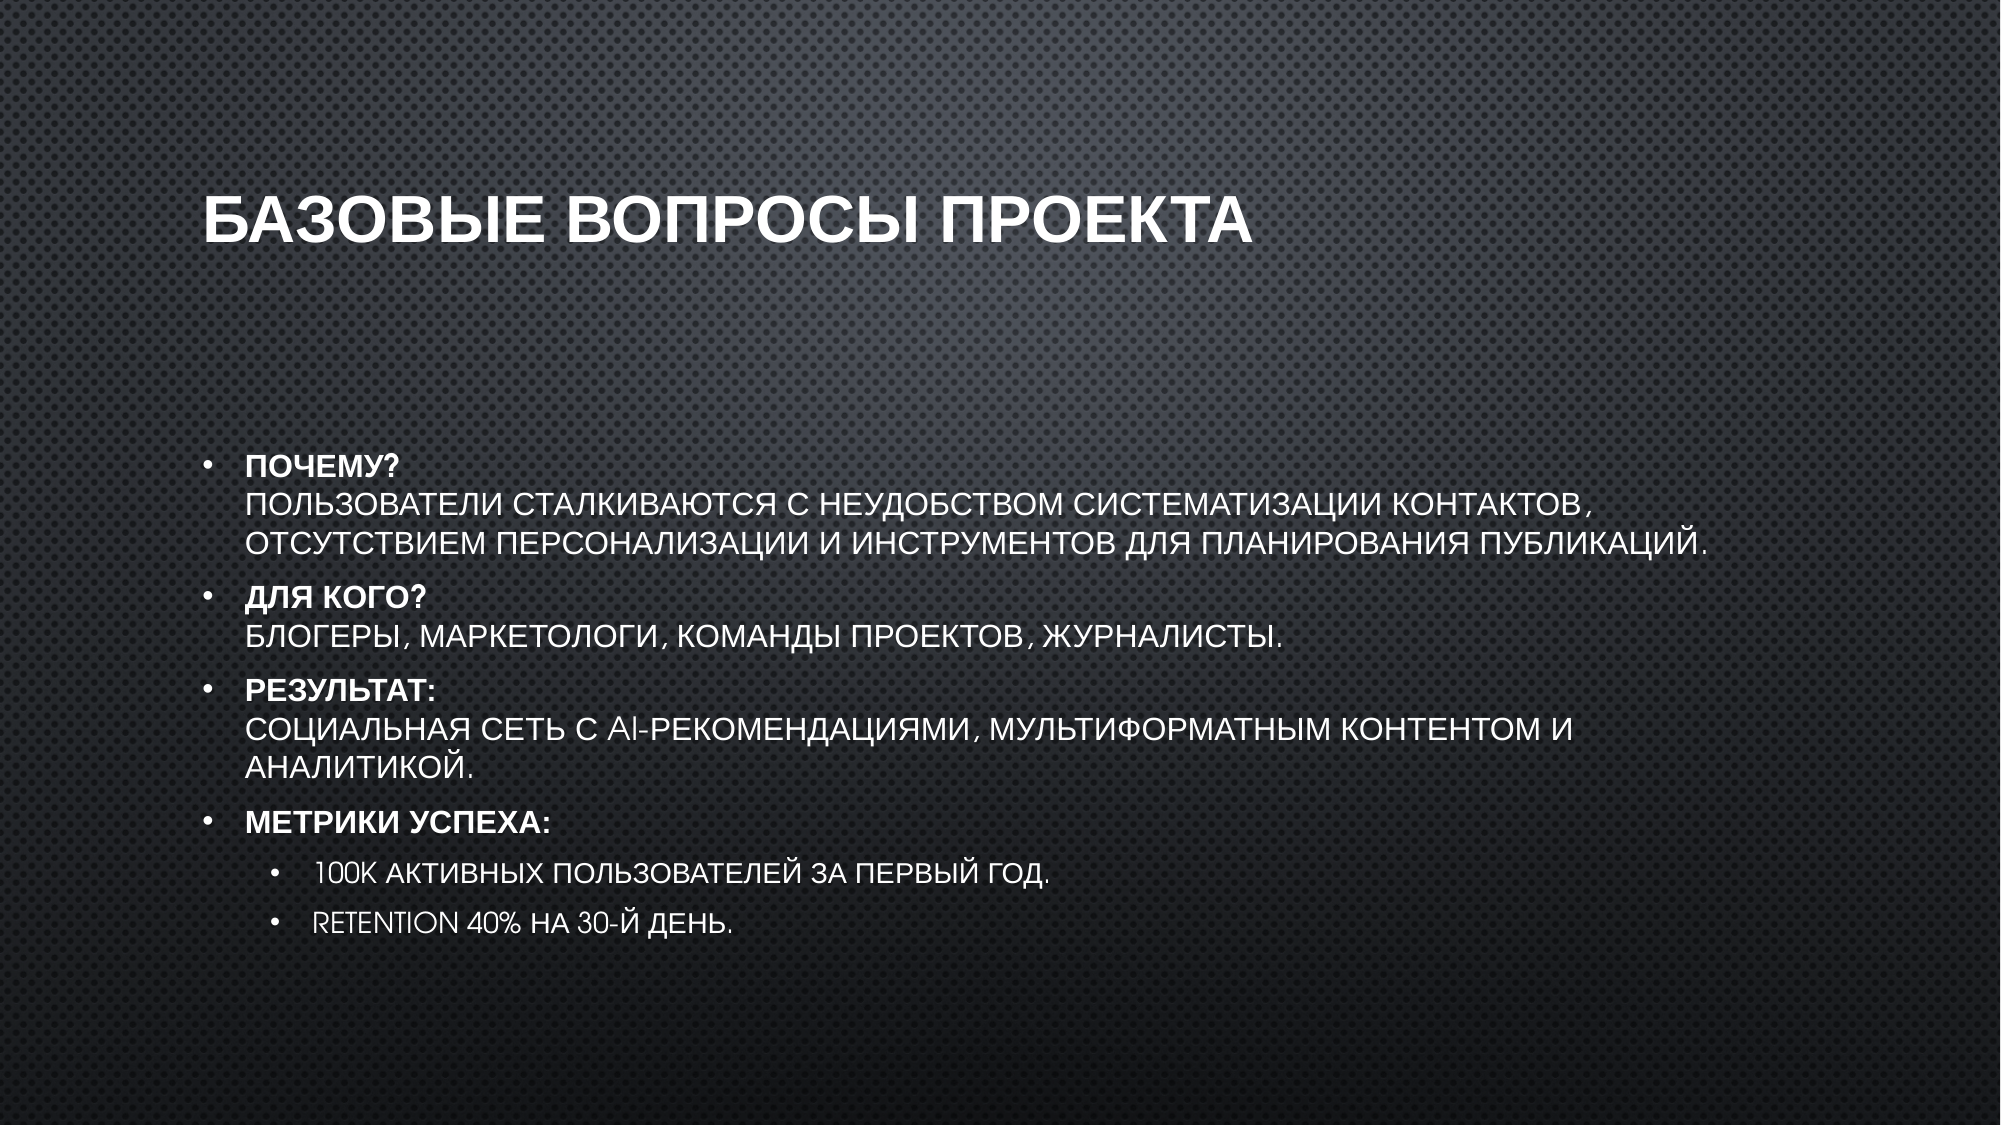

# Базовые вопросы проекта
Почему?
Пользователи сталкиваются с неудобством систематизации контактов, отсутствием персонализации и инструментов для планирования публикаций.
Для кого?
Блогеры, маркетологи, команды проектов, журналисты.
Результат:
Социальная сеть с AI-рекомендациями, мультиформатным контентом и аналитикой.
Метрики успеха:
100K активных пользователей за первый год.
Retention 40% на 30-й день.